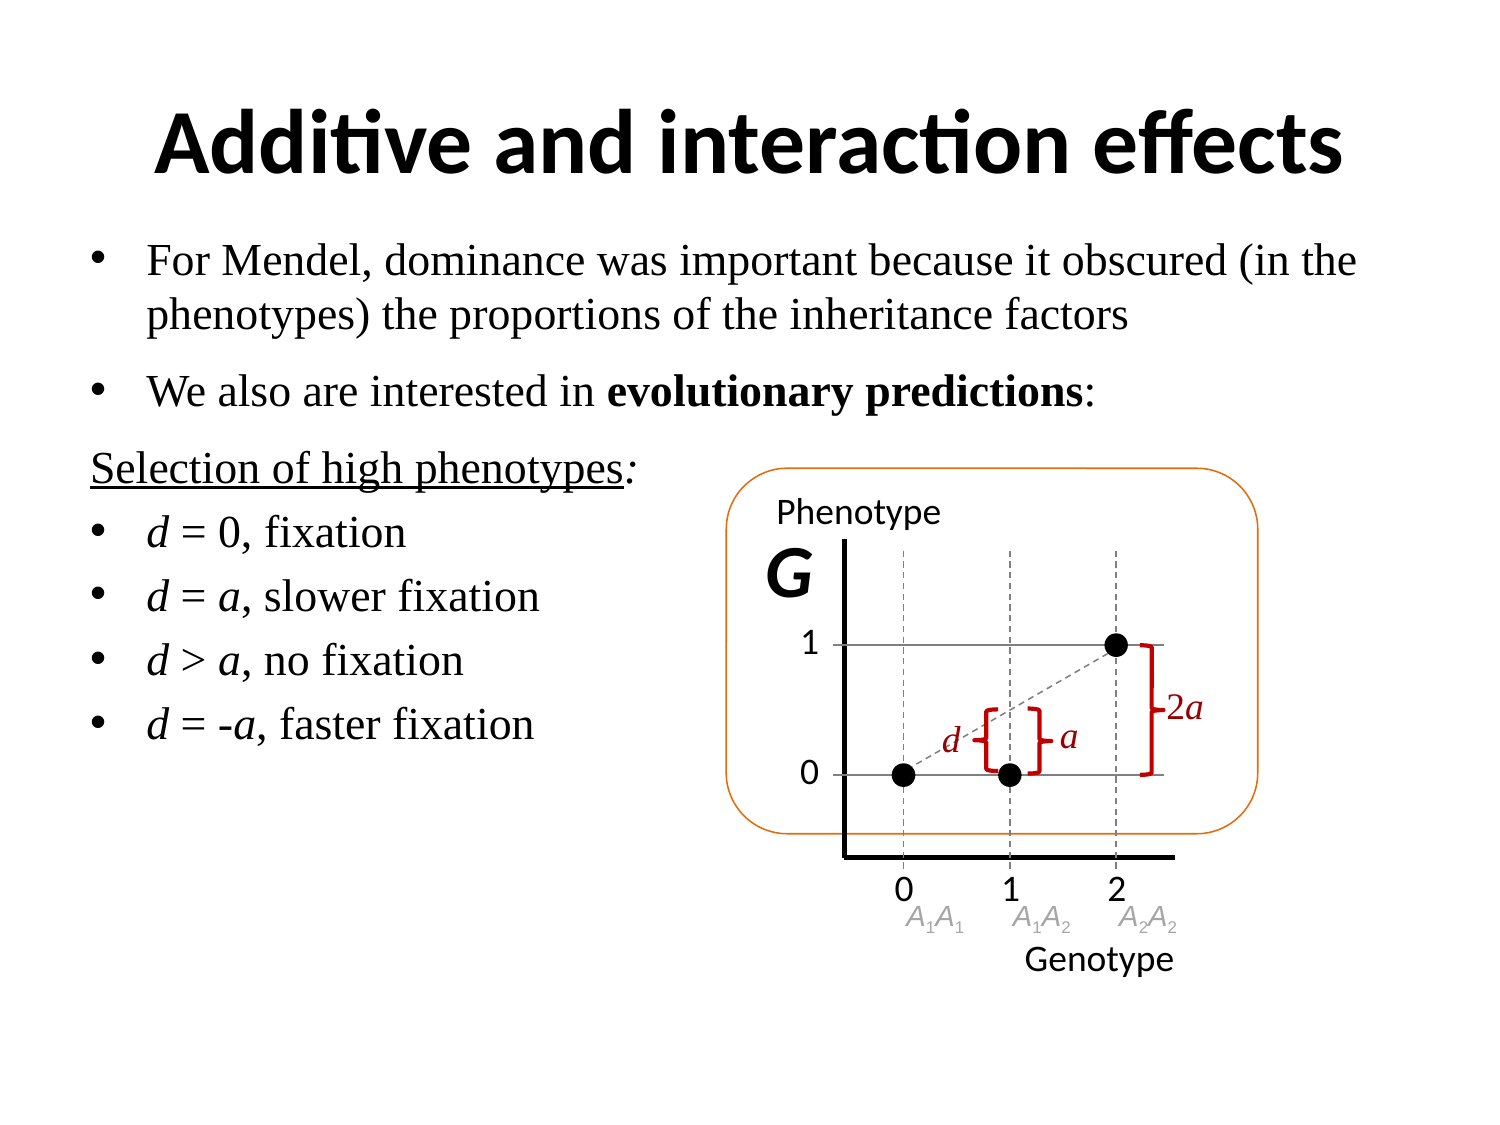

# Additive and interaction effects
For Mendel, dominance was important because it obscured (in the phenotypes) the proportions of the inheritance factors
We also are interested in evolutionary predictions:
Selection of high phenotypes:
d = 0, fixation
d = a, slower fixation
d > a, no fixation
d = -a, faster fixation

Phenotype
G
1

2a
a
d

0

0
1
2
A1A1
A1A2
A2A2
Genotype